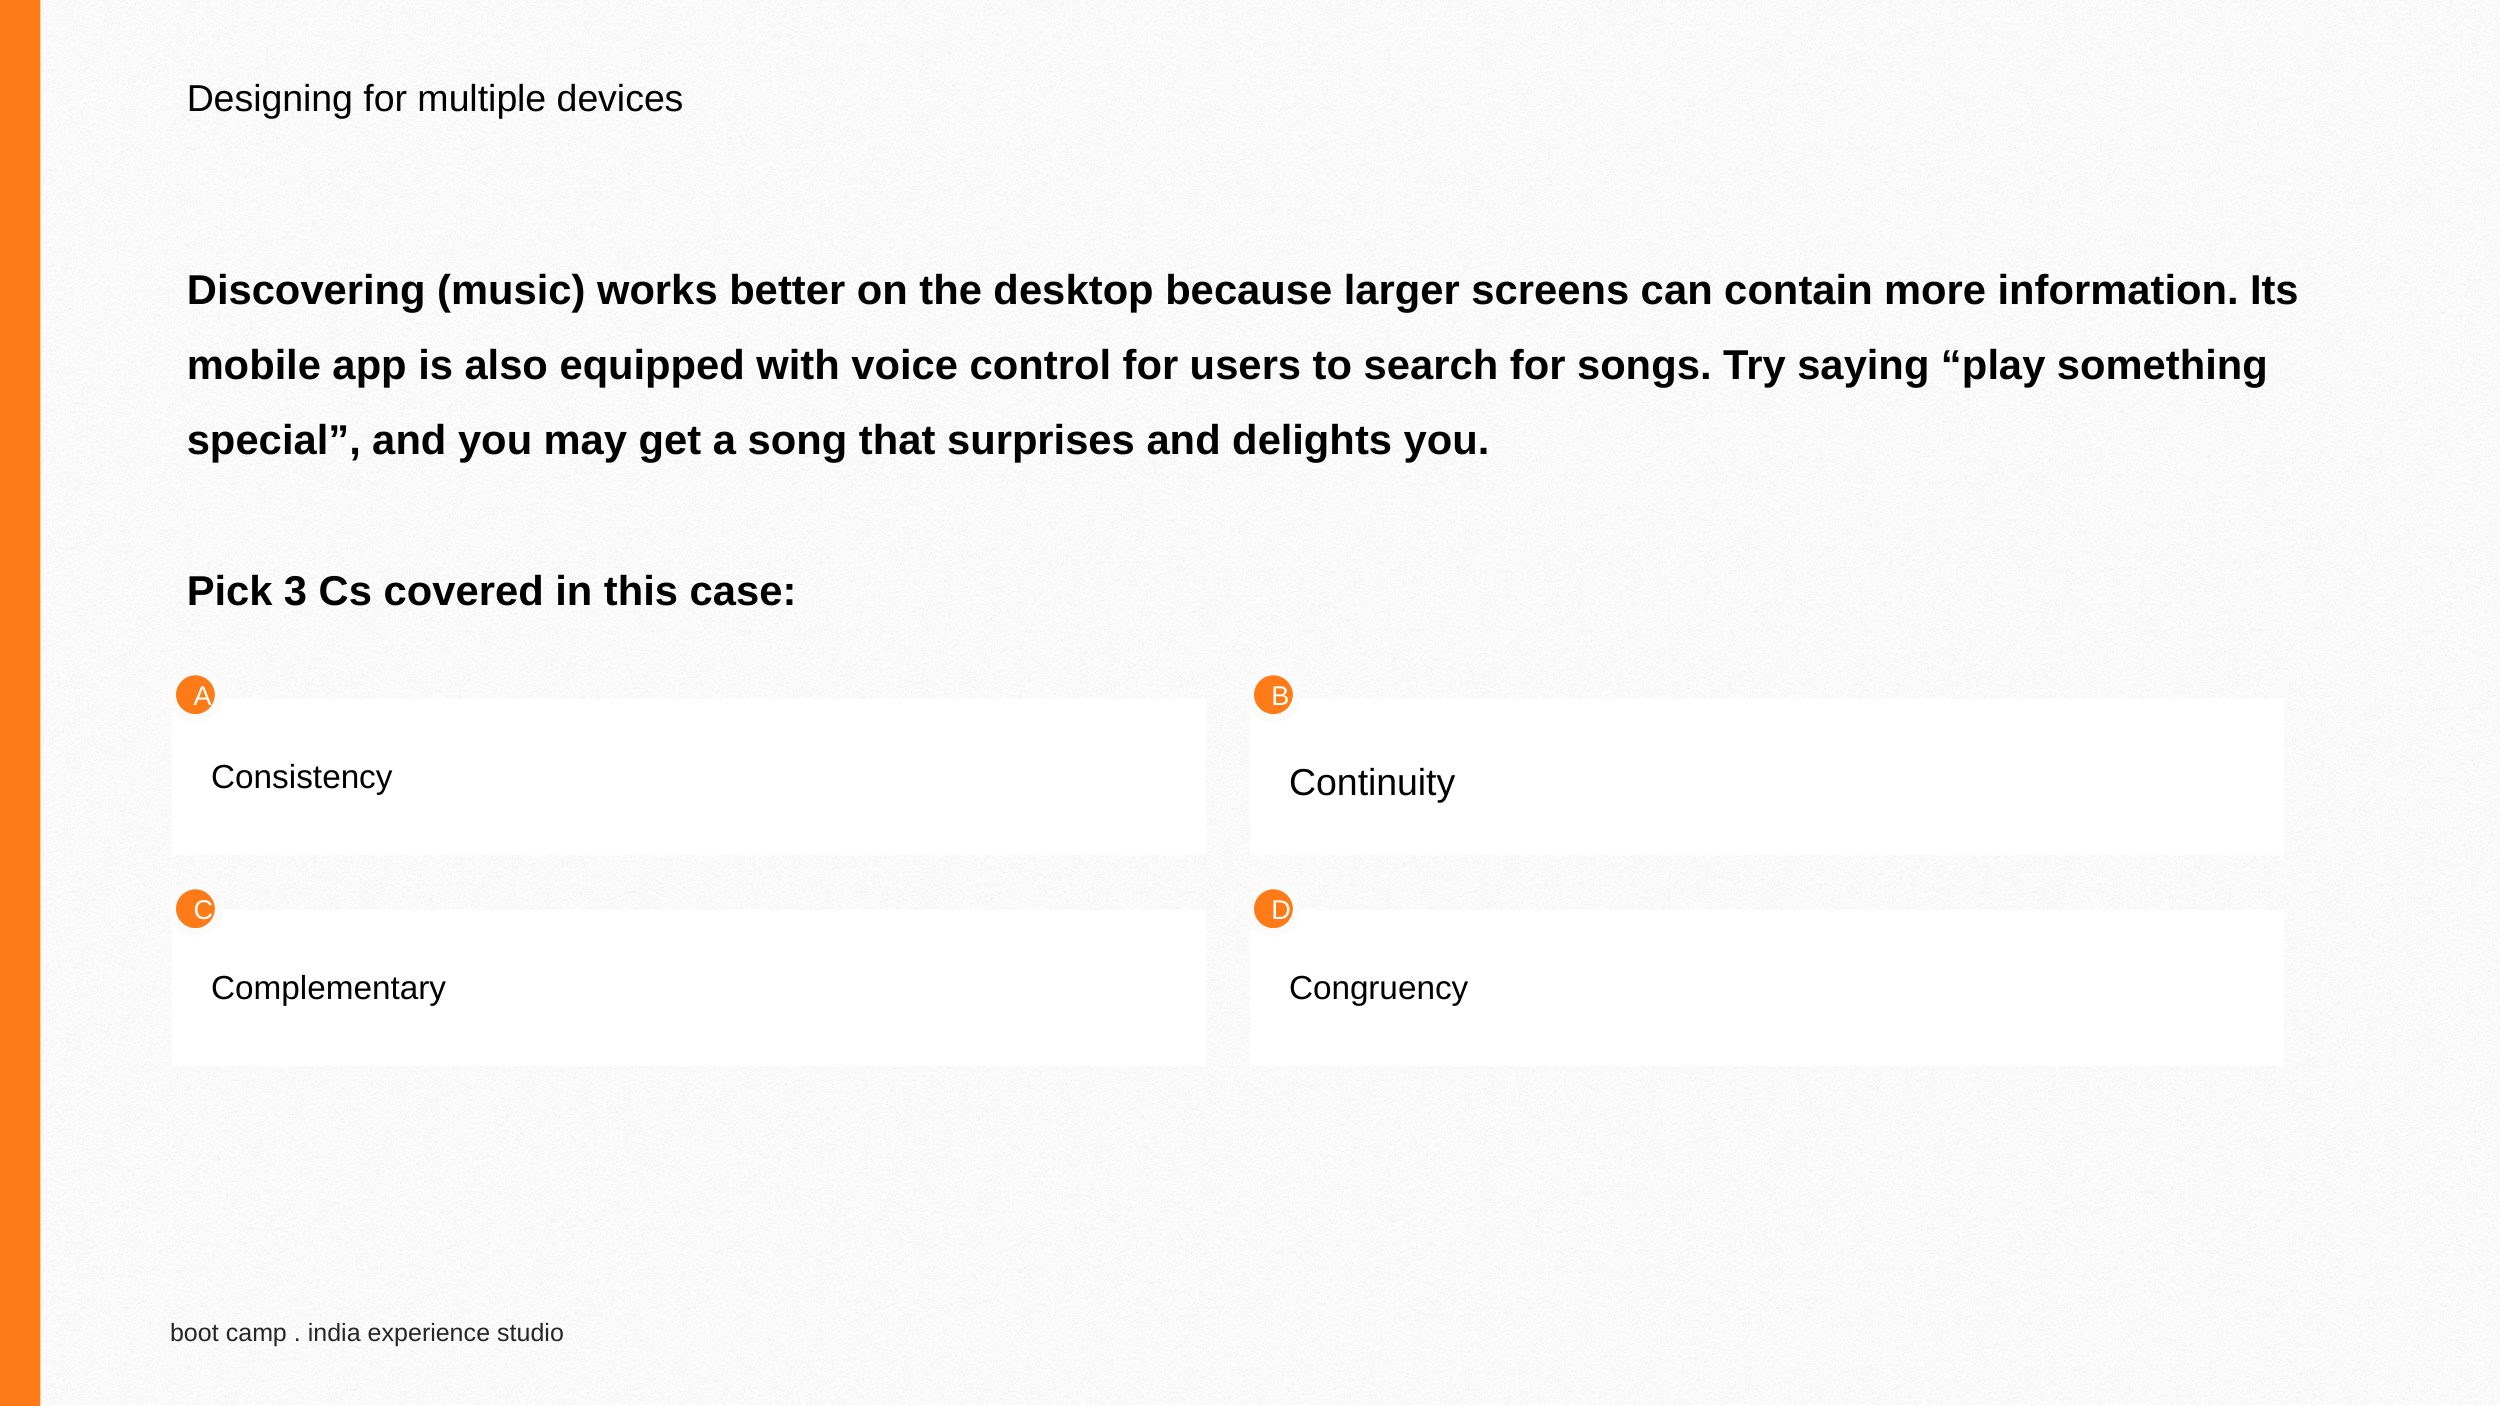

Designing for multiple devices
Discovering (music) works better on the desktop because larger screens can contain more information. Its mobile app is also equipped with voice control for users to search for songs. Try saying “play something special”, and you may get a song that surprises and delights you.
Pick 3 Cs covered in this case:
A
B

Consistency
Continuity
C
D

Complementary
Congruency